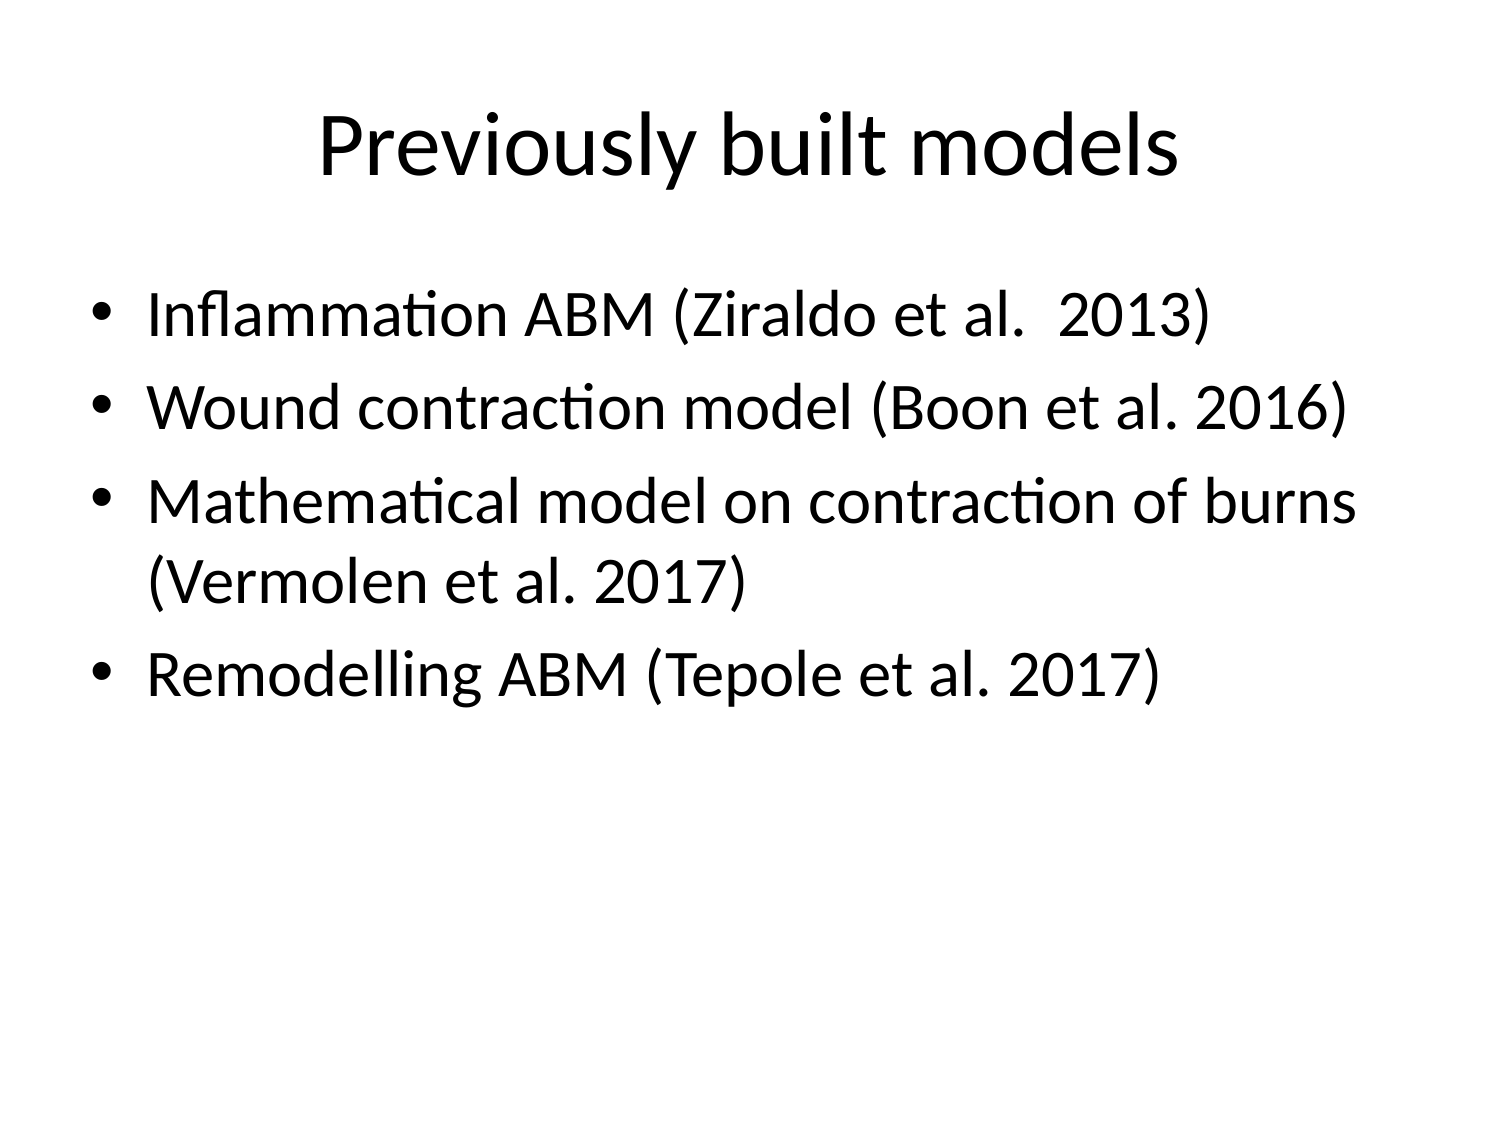

# Previously built models
Inflammation ABM (Ziraldo et al.  2013)
Wound contraction model (Boon et al. 2016)
Mathematical model on contraction of burns (Vermolen et al. 2017)
Remodelling ABM (Tepole et al. 2017)